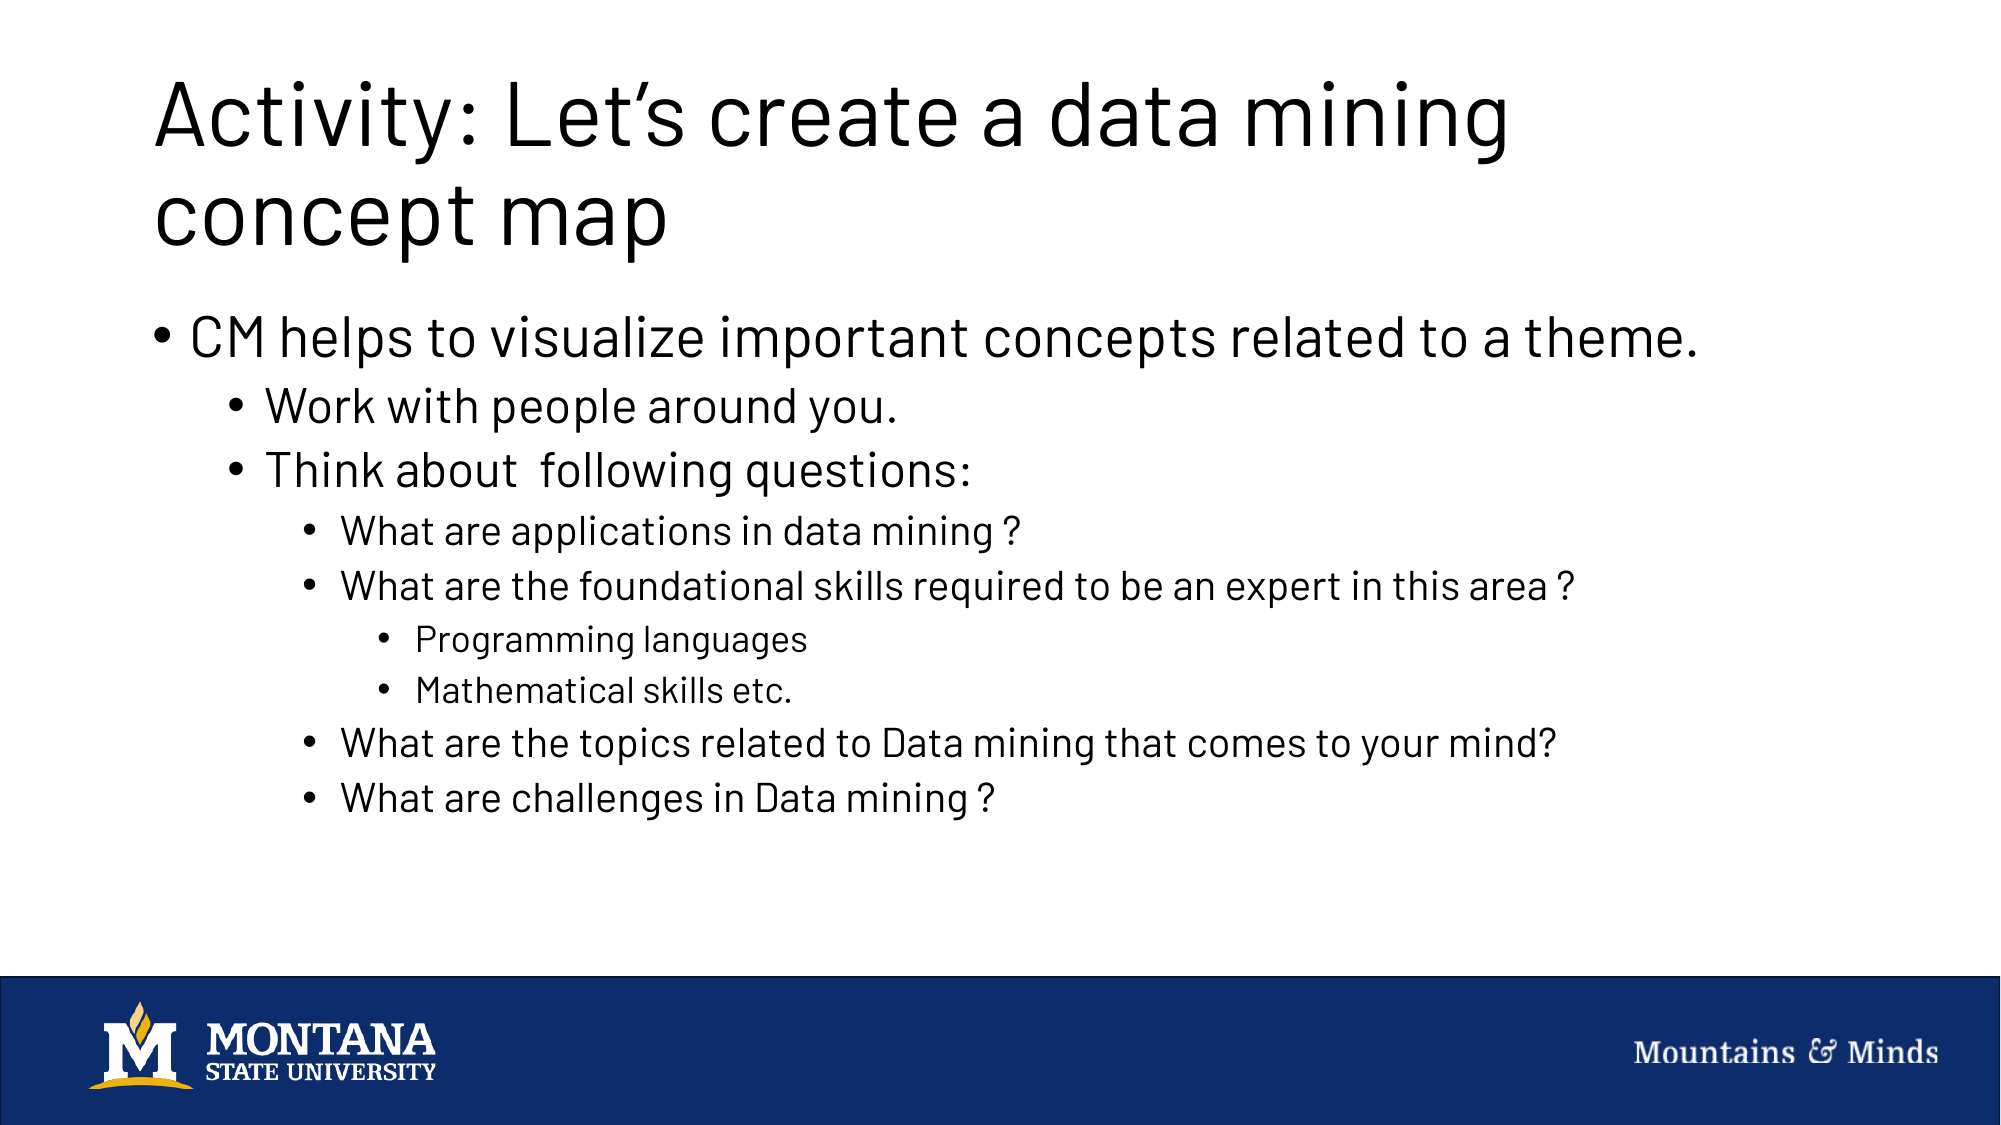

# Activity: Let’s create a data mining concept map
CM helps to visualize important concepts related to a theme.
Work with people around you.
Think about  following questions:
What are applications in data mining ?
What are the foundational skills required to be an expert in this area ?
Programming languages
Mathematical skills etc.
What are the topics related to Data mining that comes to your mind?
What are challenges in Data mining ?